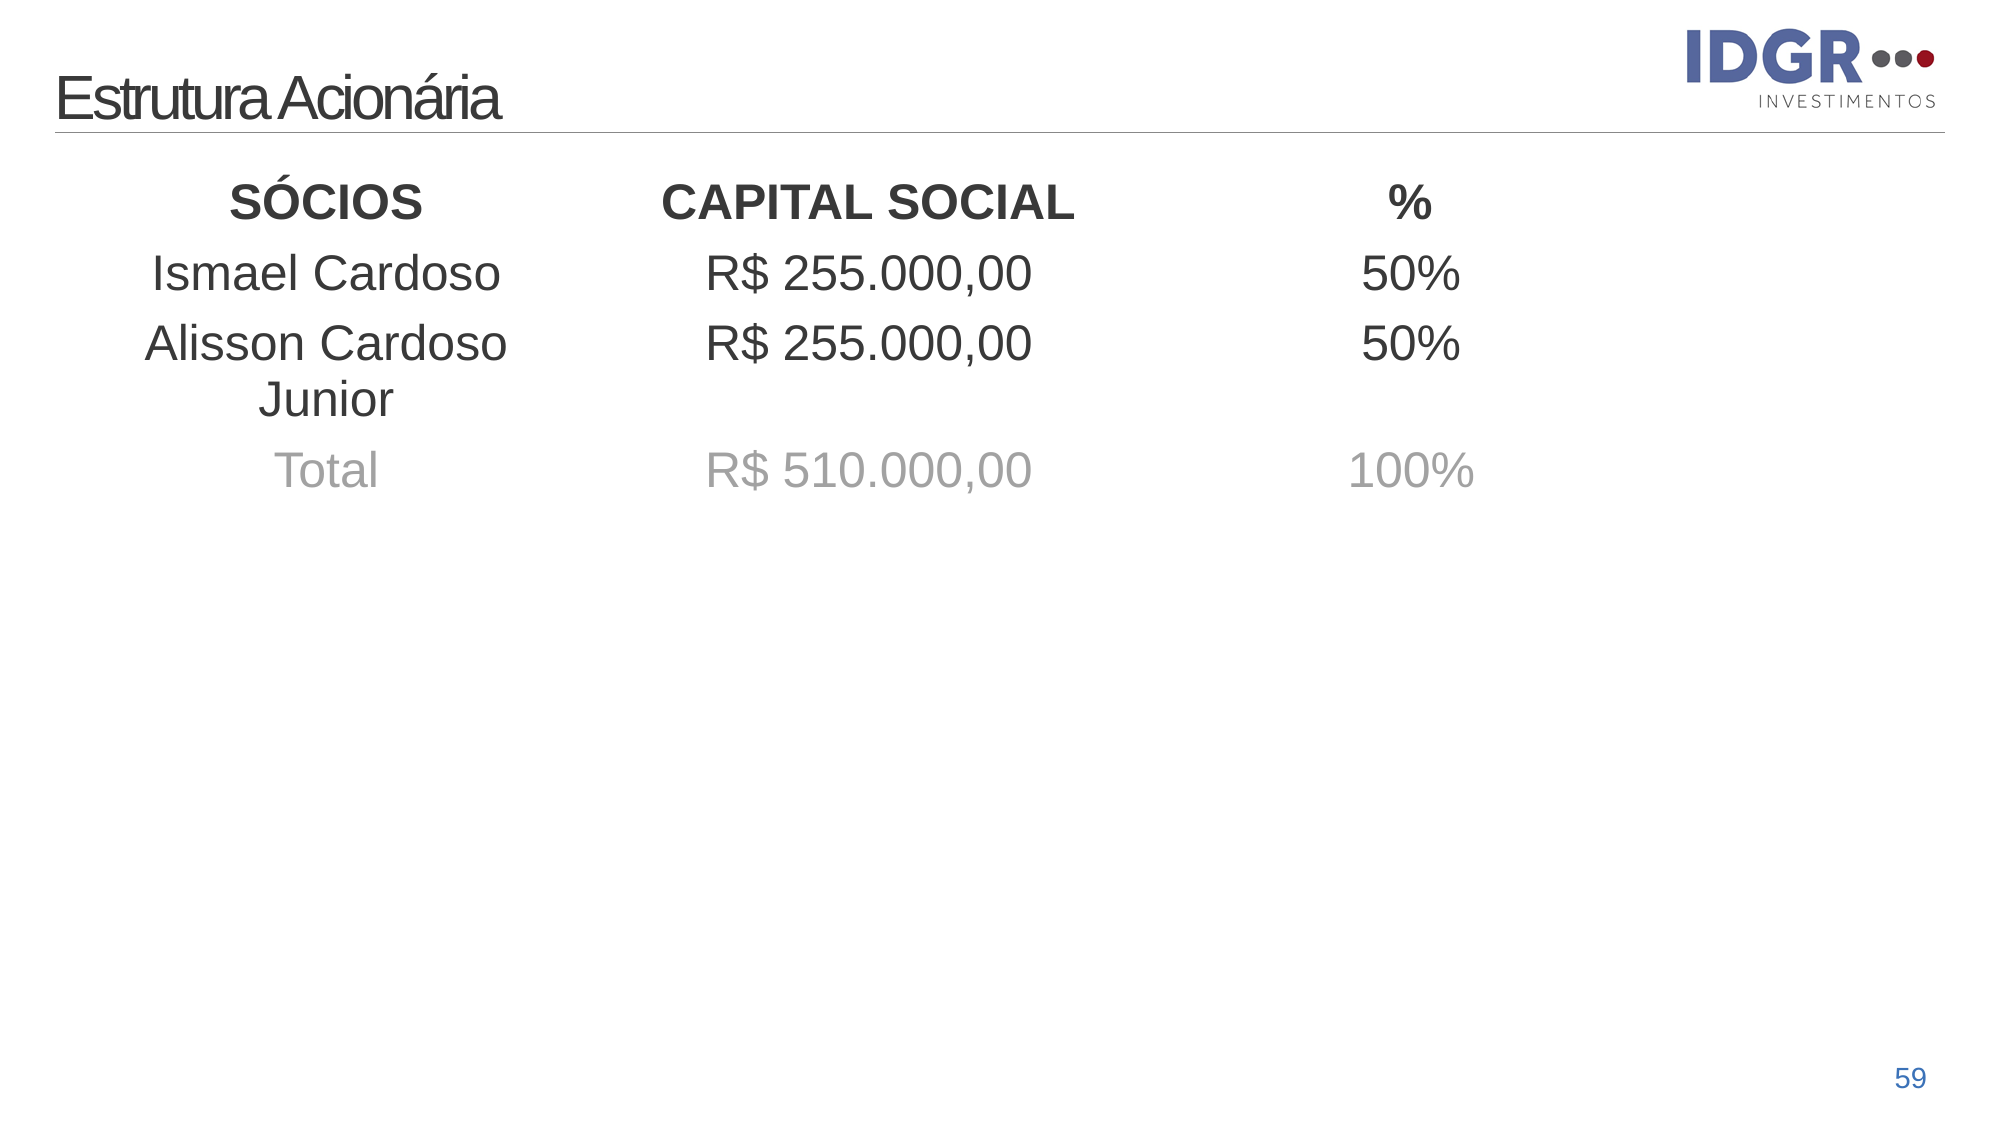

# Estrutura Acionária

| SÓCIOS | CAPITAL SOCIAL | % |
| --- | --- | --- |
| Ismael Cardoso | R$ 255.000,00 | 50% |
| Alisson Cardoso Junior | R$ 255.000,00 | 50% |
| Total | R$ 510.000,00 | 100% |